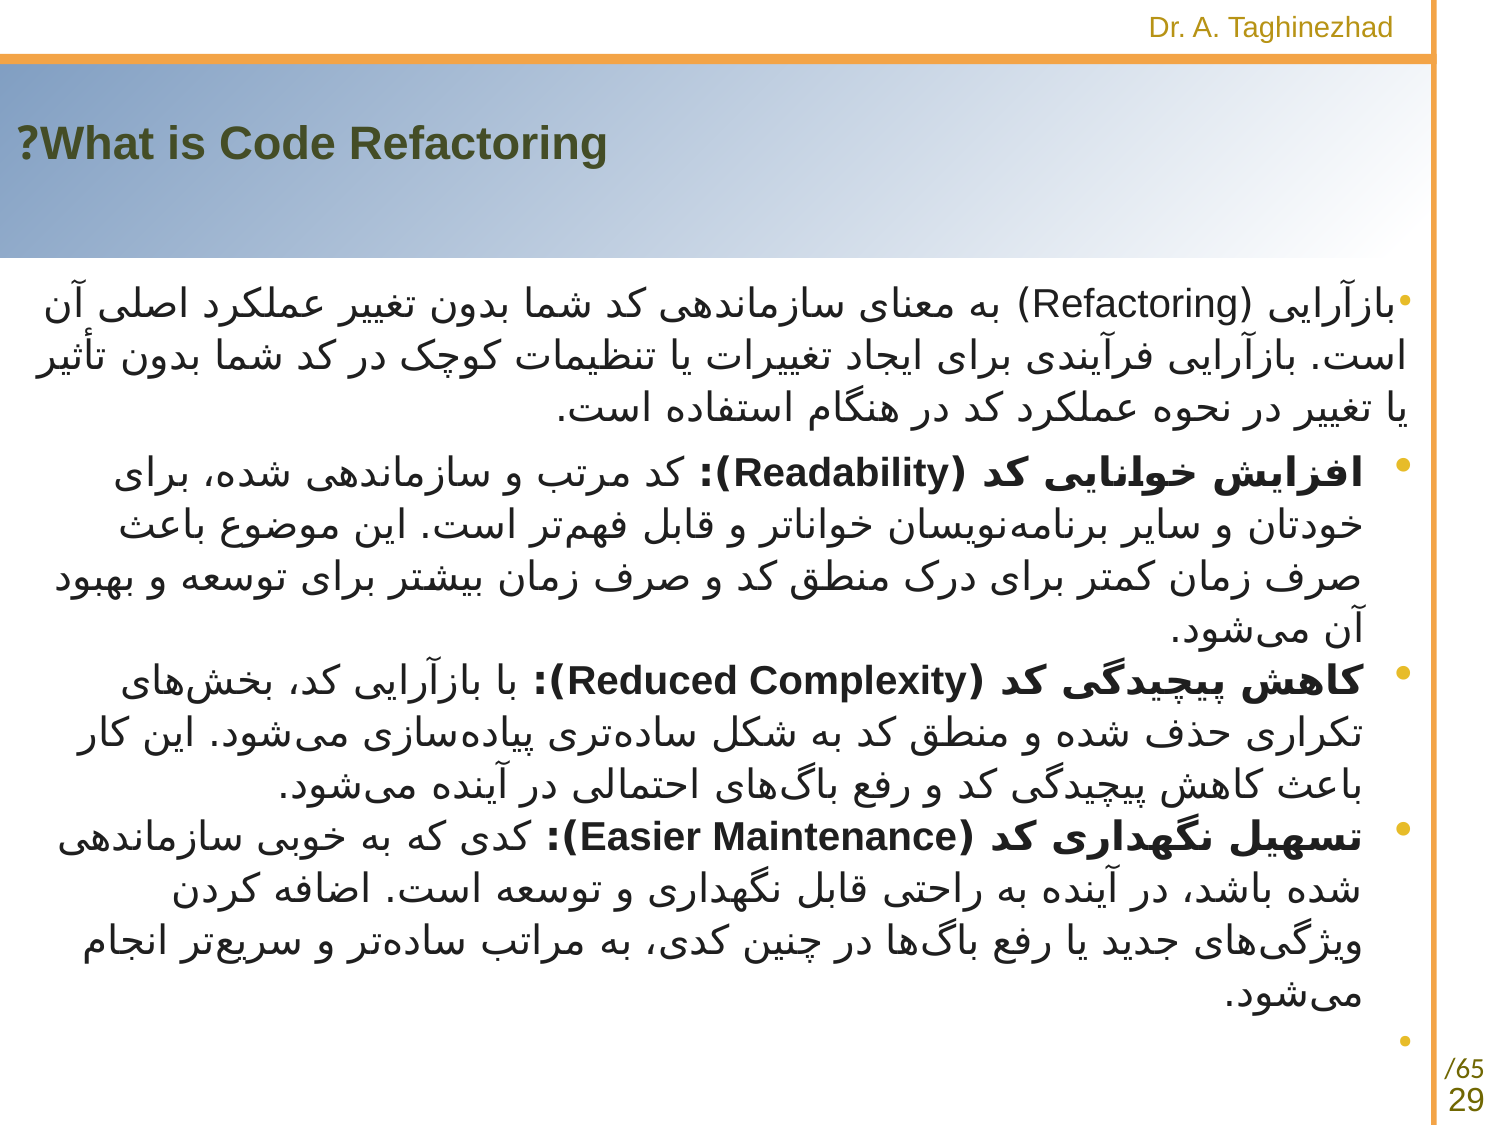

# What is Code Refactoring?
بازآرایی (Refactoring) به معنای سازماندهی کد شما بدون تغییر عملکرد اصلی آن است. بازآرایی فرآیندی برای ایجاد تغییرات یا تنظیمات کوچک در کد شما بدون تأثیر یا تغییر در نحوه عملکرد کد در هنگام استفاده است.
افزایش خوانایی کد (Readability): کد مرتب و سازماندهی شده، برای خودتان و سایر برنامه‌نویسان خواناتر و قابل فهم‌تر است. این موضوع باعث صرف زمان کمتر برای درک منطق کد و صرف زمان بیشتر برای توسعه و بهبود آن می‌شود.
کاهش پیچیدگی کد (Reduced Complexity): با بازآرایی کد، بخش‌های تکراری حذف شده و منطق کد به شکل ساده‌تری پیاده‌سازی می‌شود. این کار باعث کاهش پیچیدگی کد و رفع باگ‌های احتمالی در آینده می‌شود.
تسهیل نگهداری کد (Easier Maintenance): کدی که به خوبی سازماندهی شده باشد، در آینده به راحتی قابل نگهداری و توسعه است. اضافه کردن ویژگی‌های جدید یا رفع باگ‌ها در چنین کدی، به مراتب ساده‌تر و سریع‌تر انجام می‌شود.

29